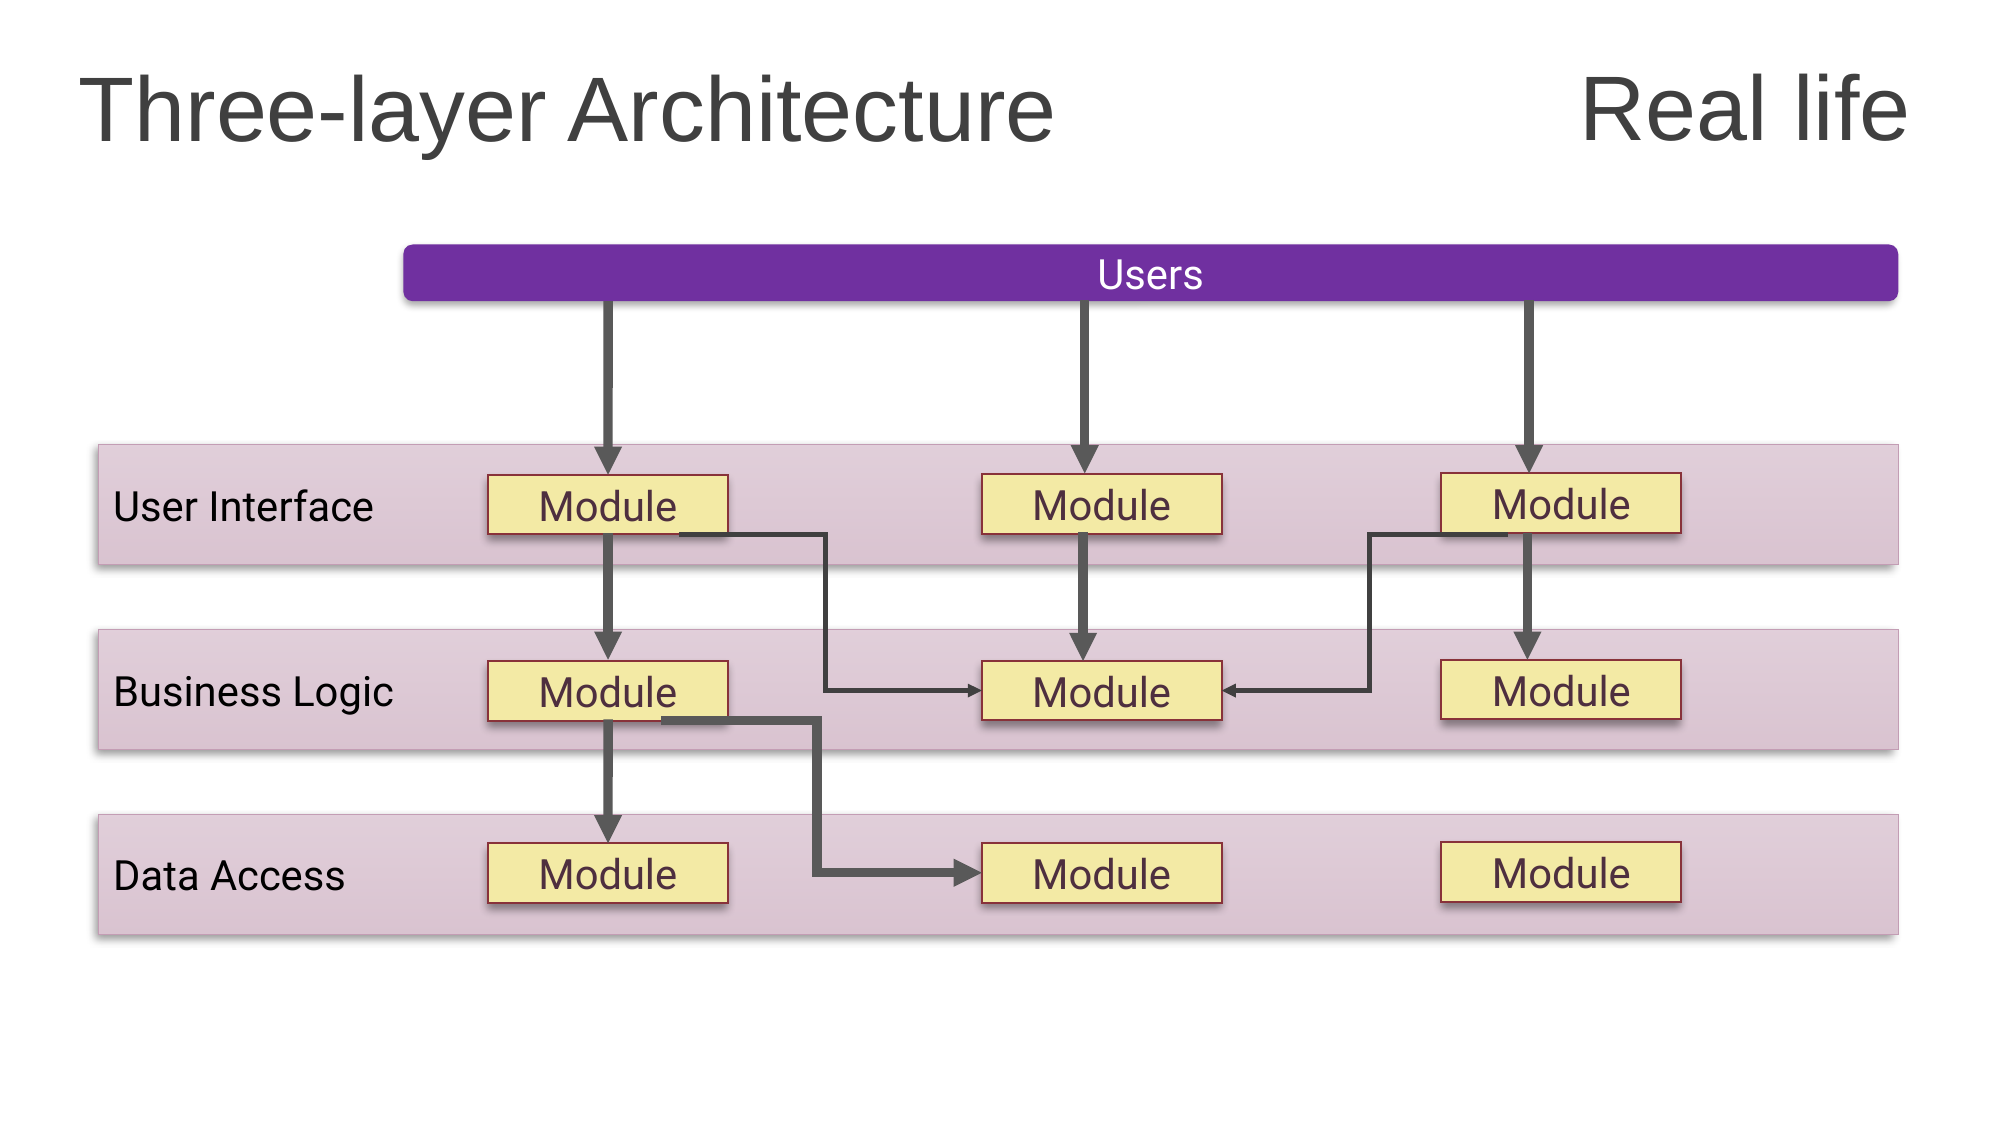

Real life
# Three-layer Architecture
Users
User Interface
Module
Module
Module
Business Logic
Module
Module
Module
Data Access
Module
Module
Module